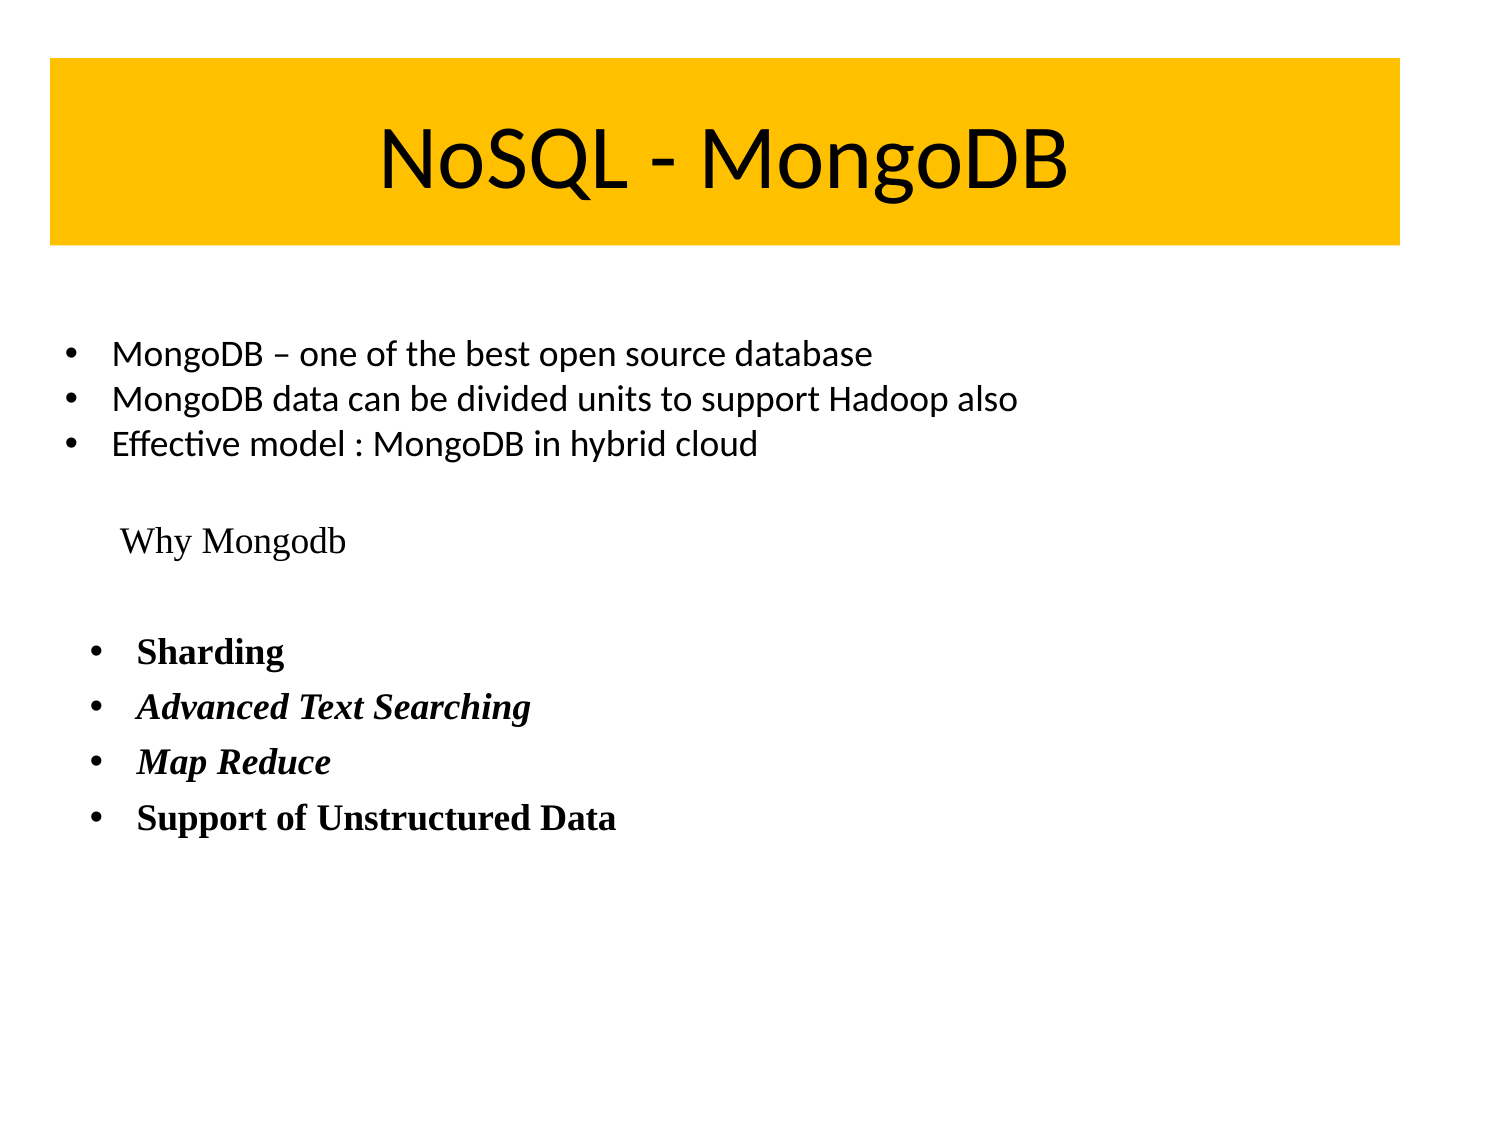

# NoSQL - MongoDB
MongoDB – one of the best open source database
MongoDB data can be divided units to support Hadoop also
Effective model : MongoDB in hybrid cloud

Why Mongodb

Sharding
Advanced Text Searching
Map Reduce
Support of Unstructured Data